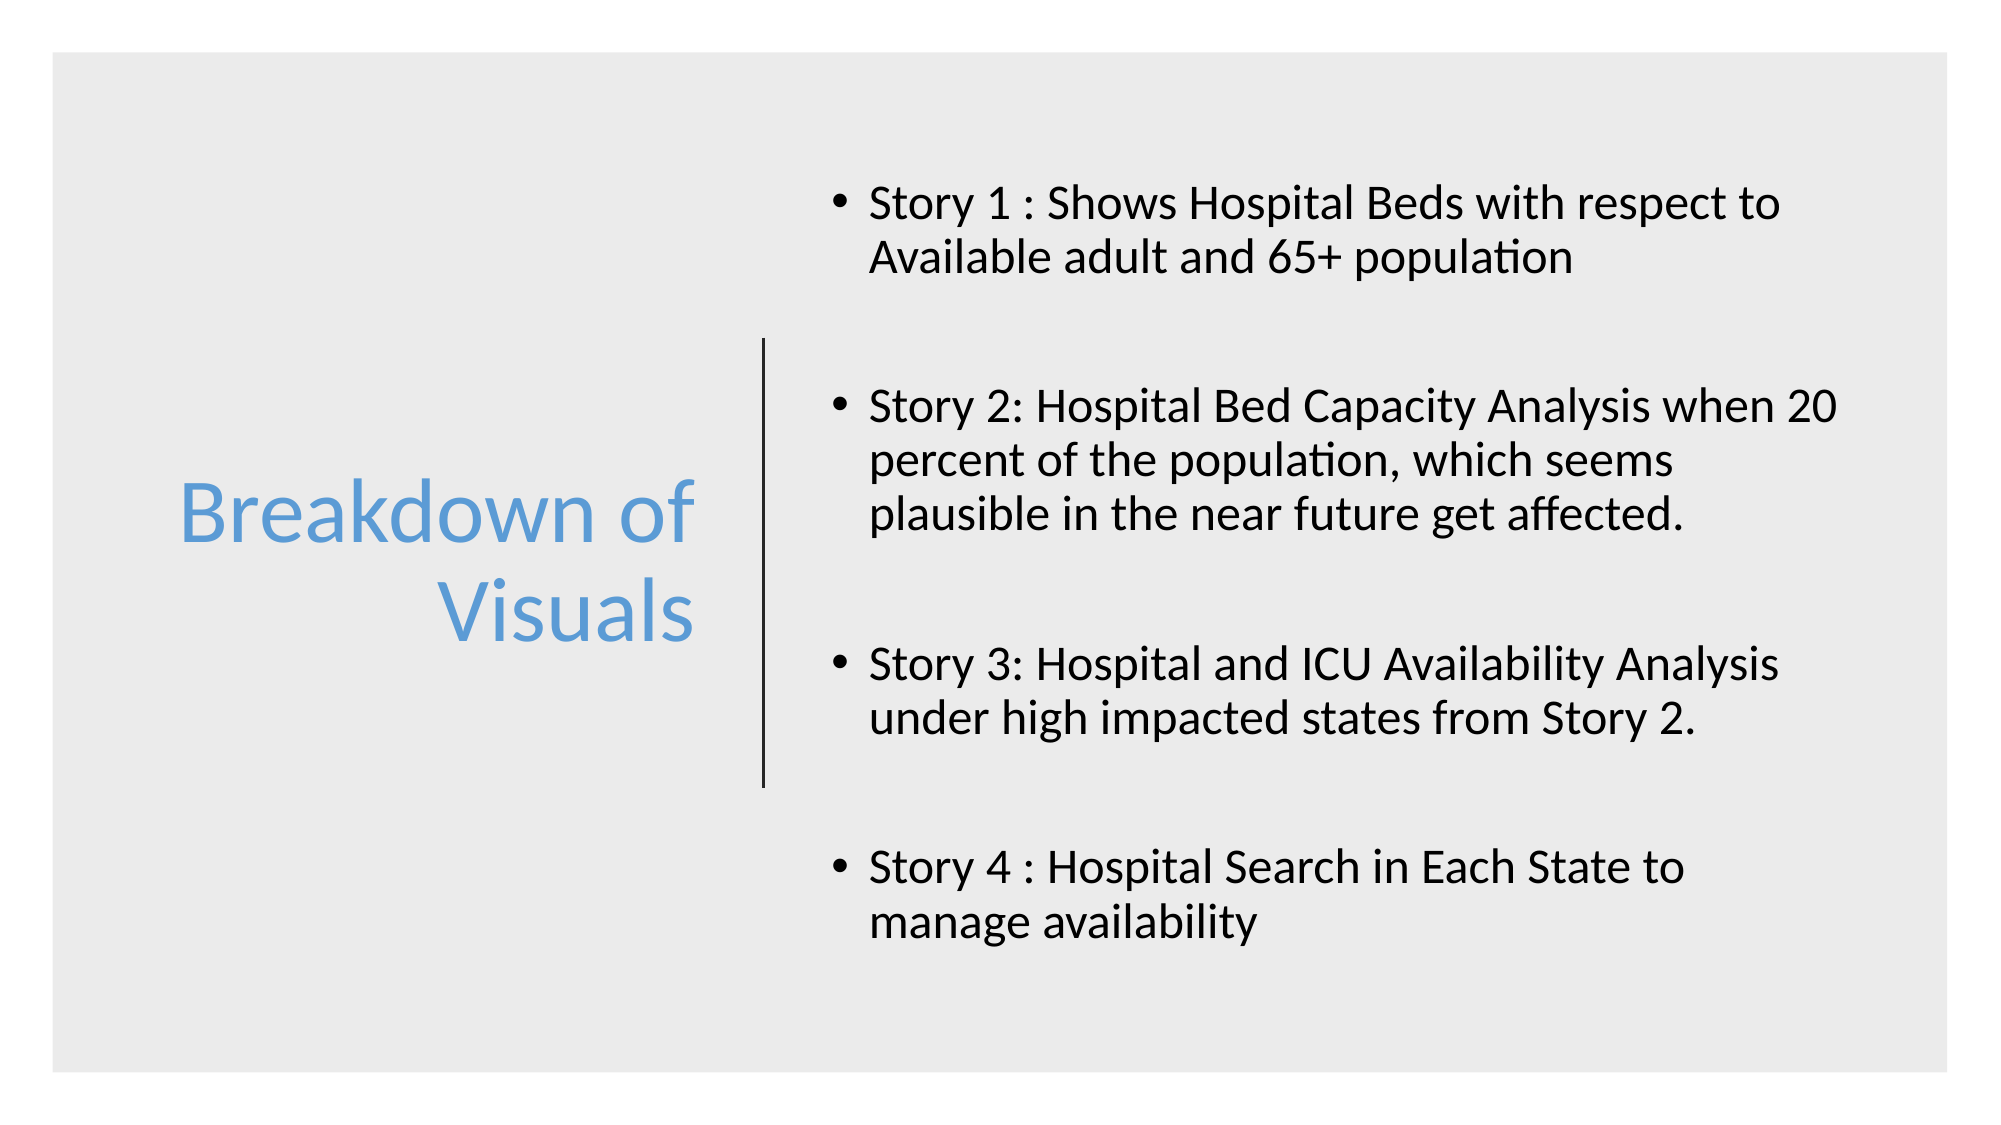

# Breakdown of Visuals
Story 1 : Shows Hospital Beds with respect to Available adult and 65+ population

Story 2: Hospital Bed Capacity Analysis when 20 percent of the population, which seems plausible in the near future get affected.

Story 3: Hospital and ICU Availability Analysis under high impacted states from Story 2.

Story 4 : Hospital Search in Each State to manage availability